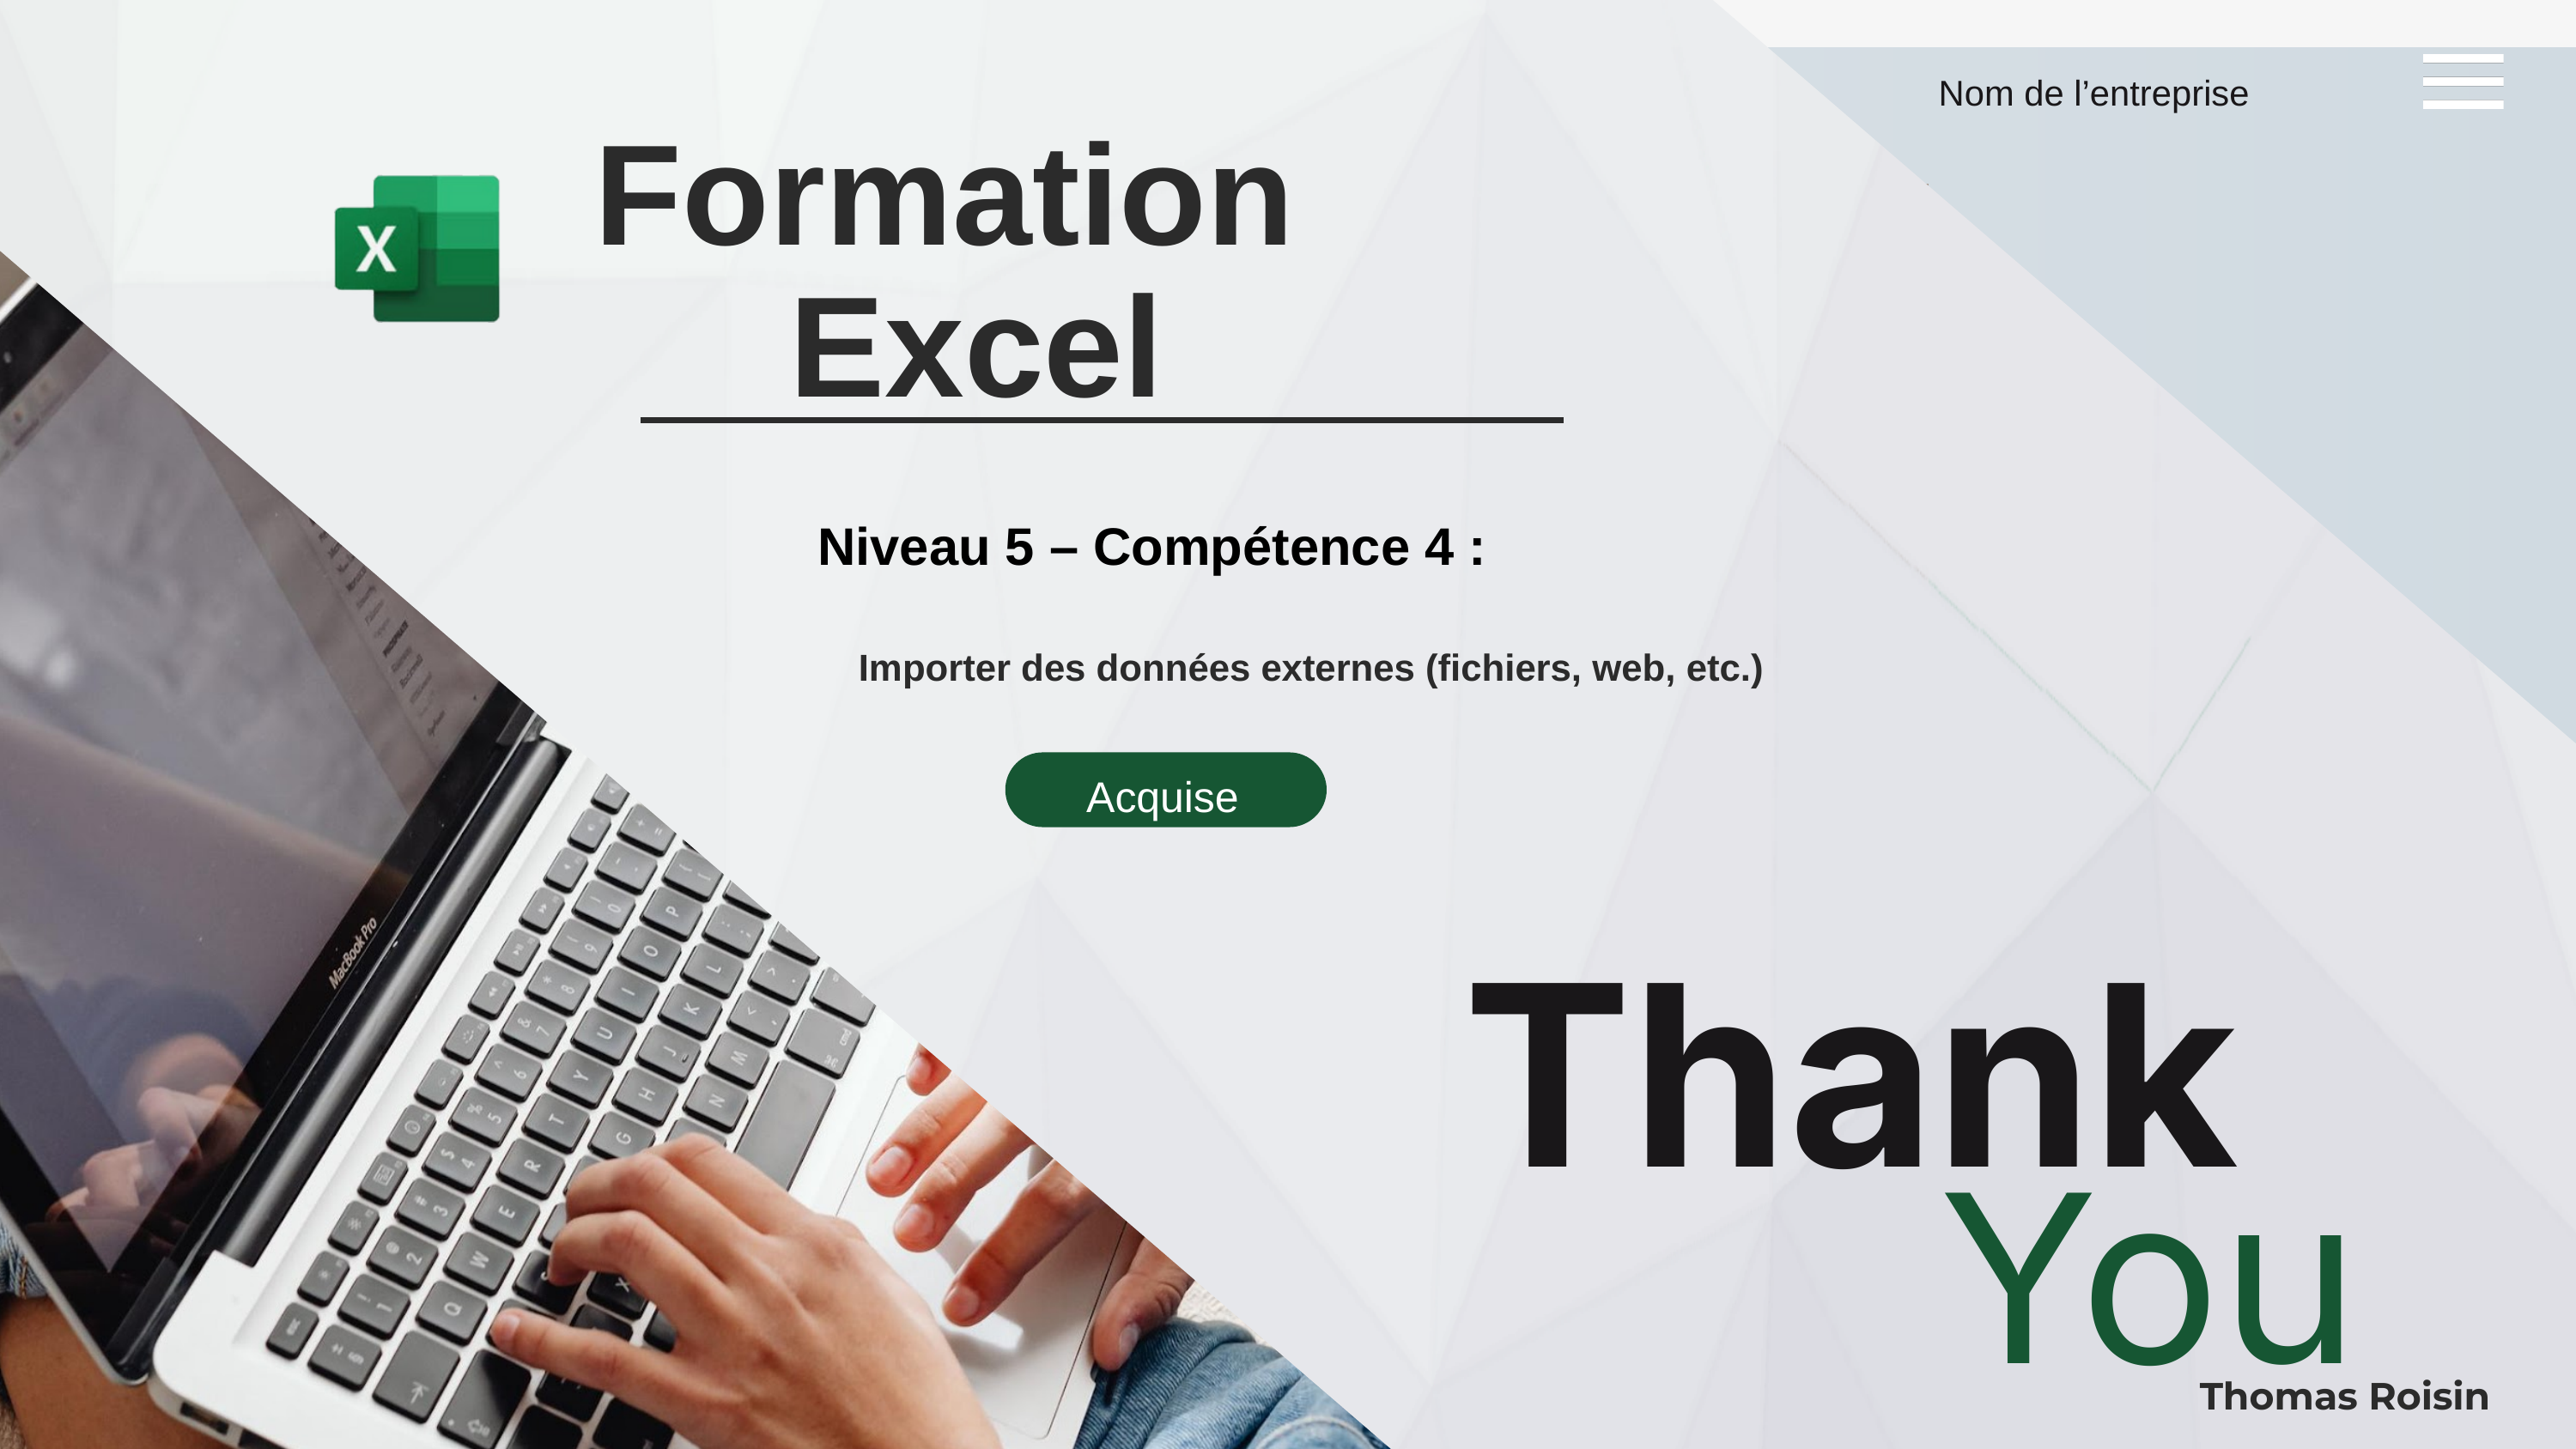

Nom de l’entreprise
Formation

Excel
Niveau 5 – Compétence 4 :
Importer des données externes (fichiers, web, etc.)

Acquise
Thank
You
Thomas Roisin